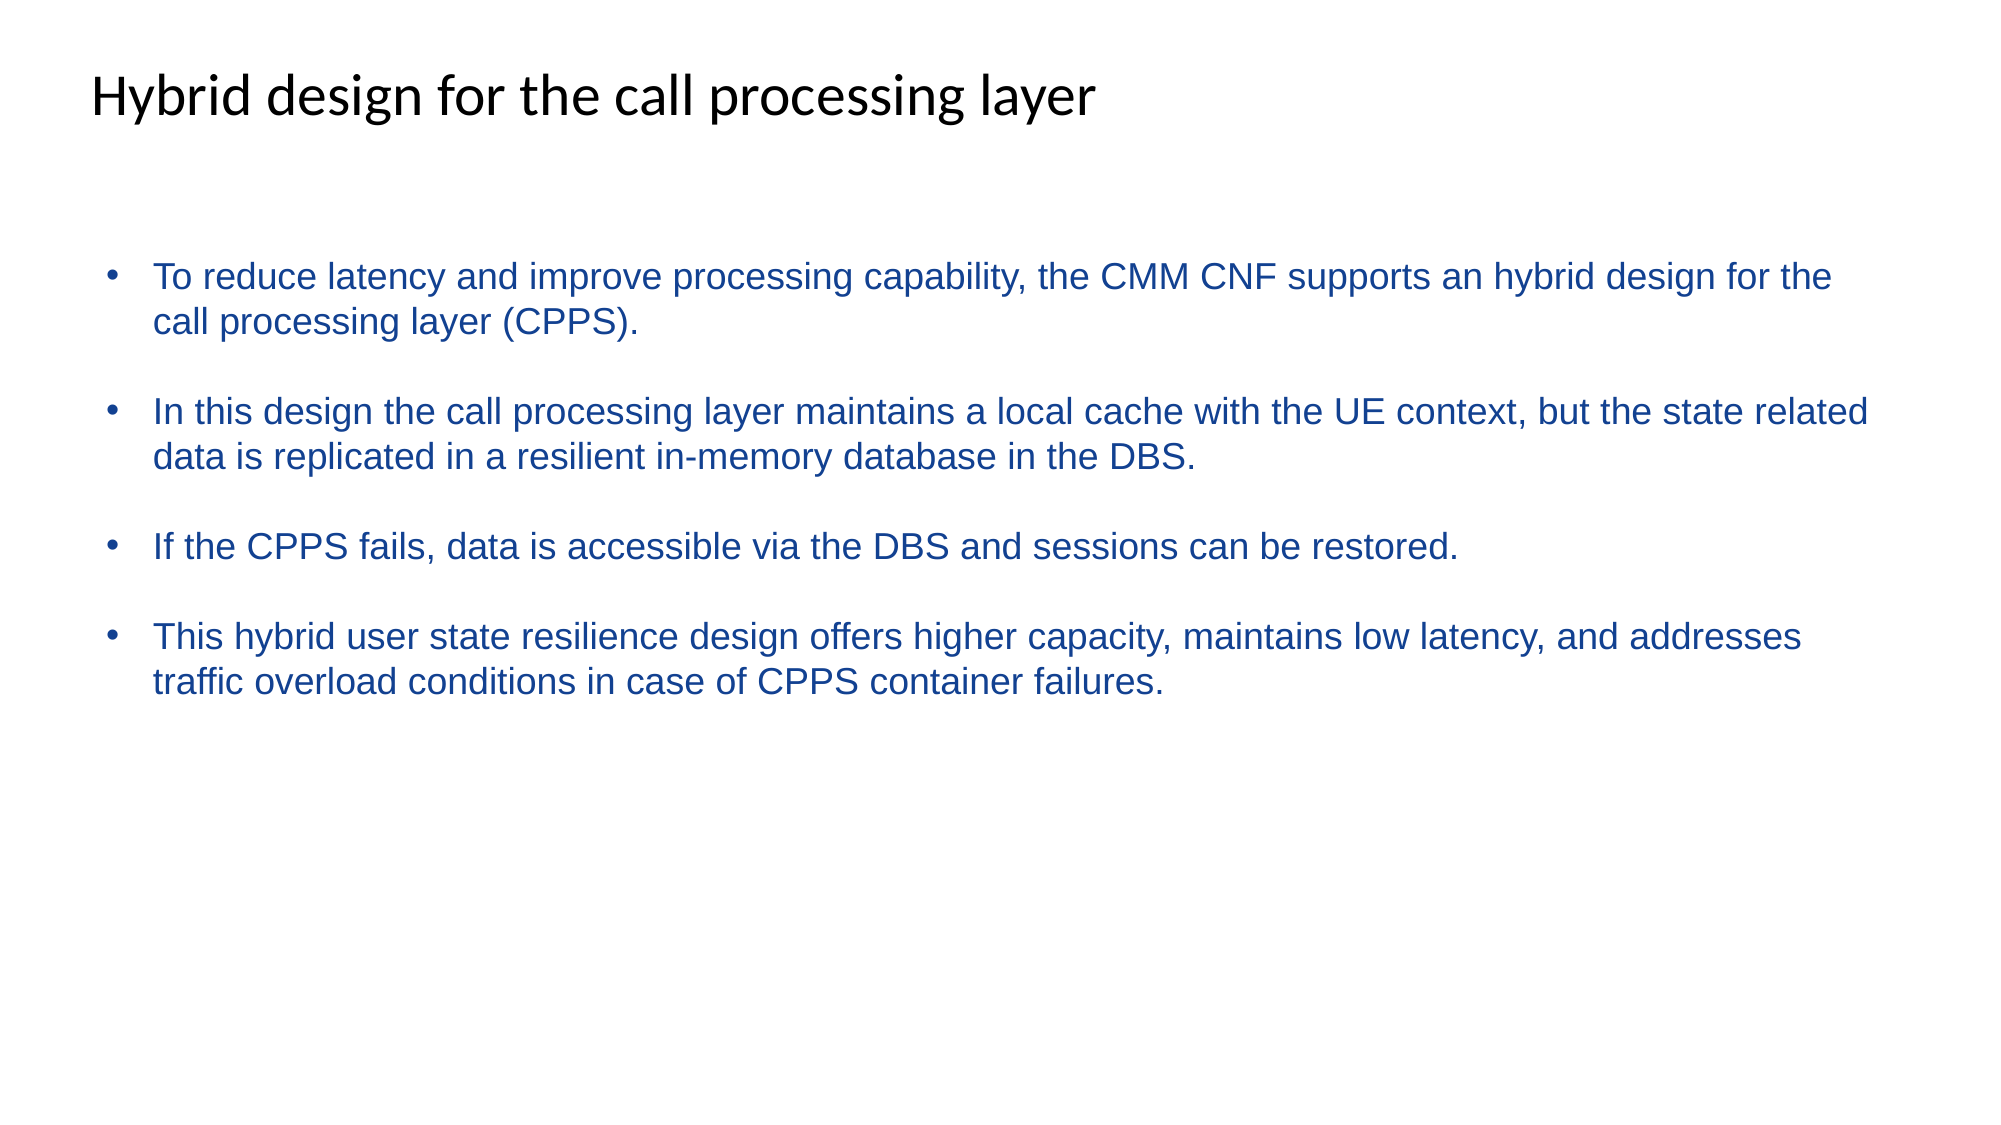

# Hybrid design for the call processing layer

To reduce latency and improve processing capability, the CMM CNF supports an hybrid design for the call processing layer (CPPS).

In this design the call processing layer maintains a local cache with the UE context, but the state related data is replicated in a resilient in-memory database in the DBS.

If the CPPS fails, data is accessible via the DBS and sessions can be restored.

This hybrid user state resilience design offers higher capacity, maintains low latency, and addresses traffic overload conditions in case of CPPS container failures.